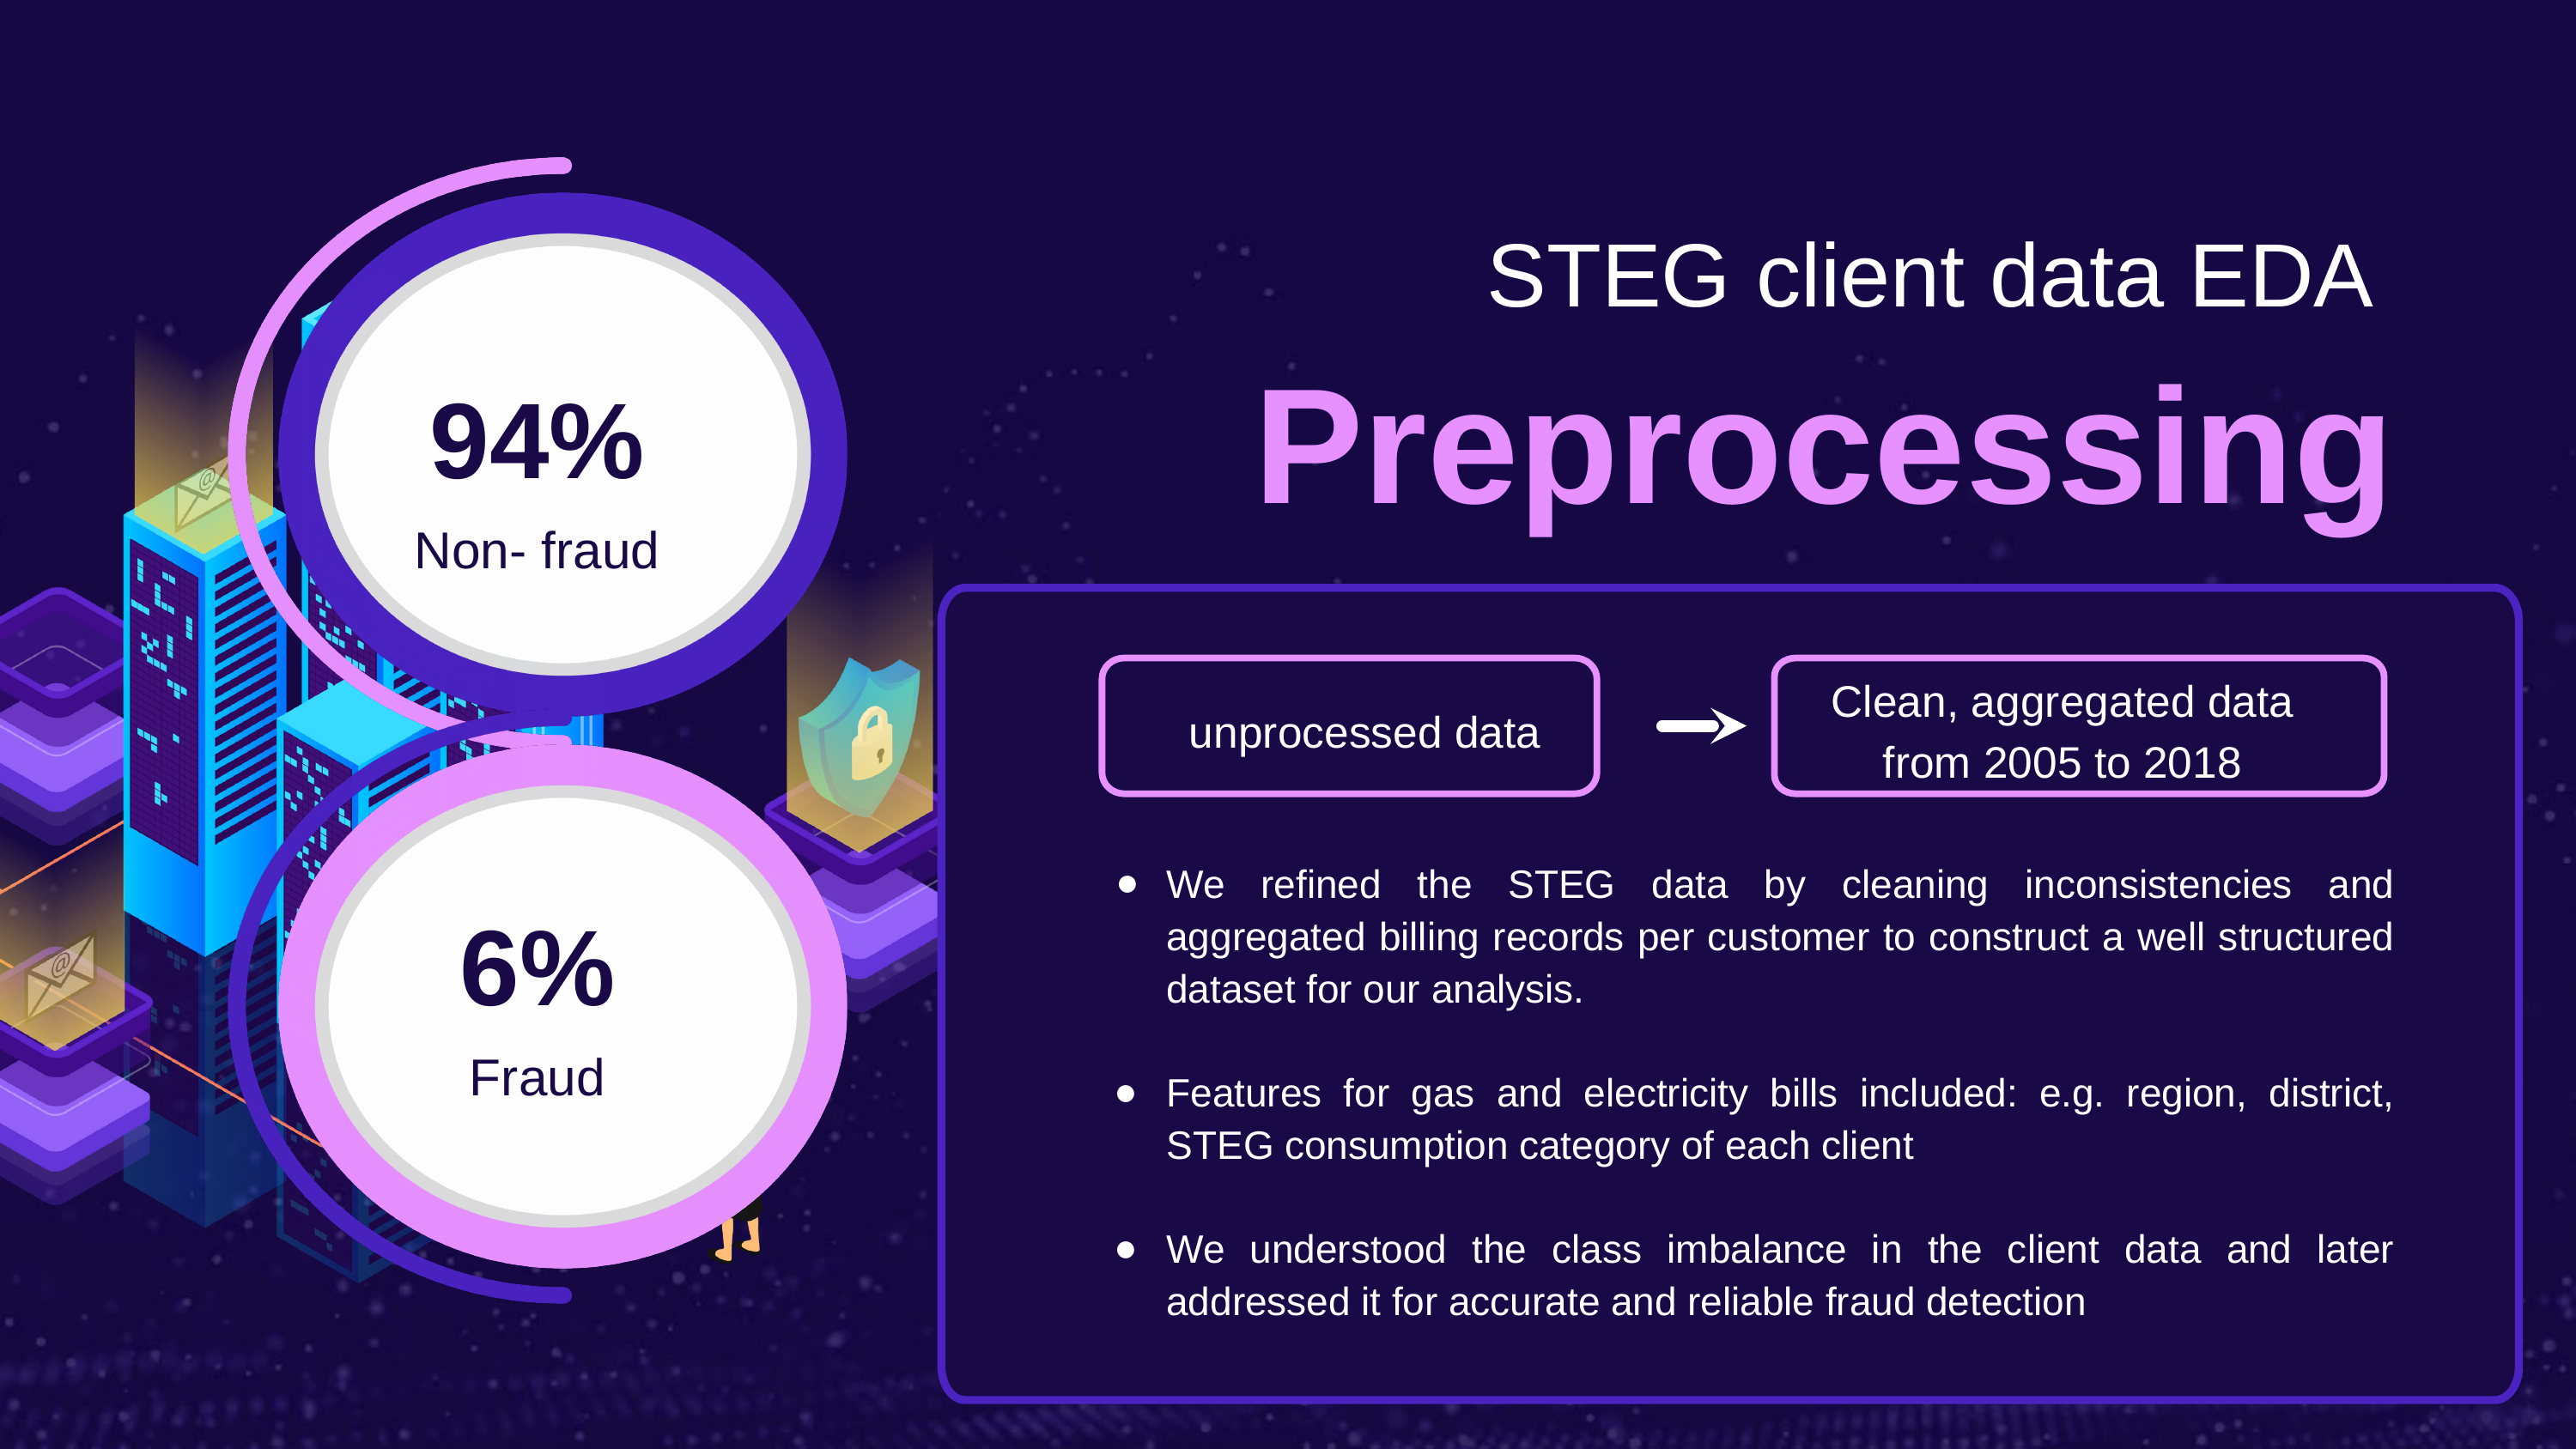

STEG client data EDA
Preprocessing
94%
Non- fraud

Clean, aggregated data from 2005 to 2018
unprocessed data

We refined the STEG data by cleaning inconsistencies and aggregated billing records per customer to construct a well structured dataset for our analysis.

Features for gas and electricity bills included: e.g. region, district, STEG consumption category of each client

We understood the class imbalance in the client data and later addressed it for accurate and reliable fraud detection

6%
Fraud